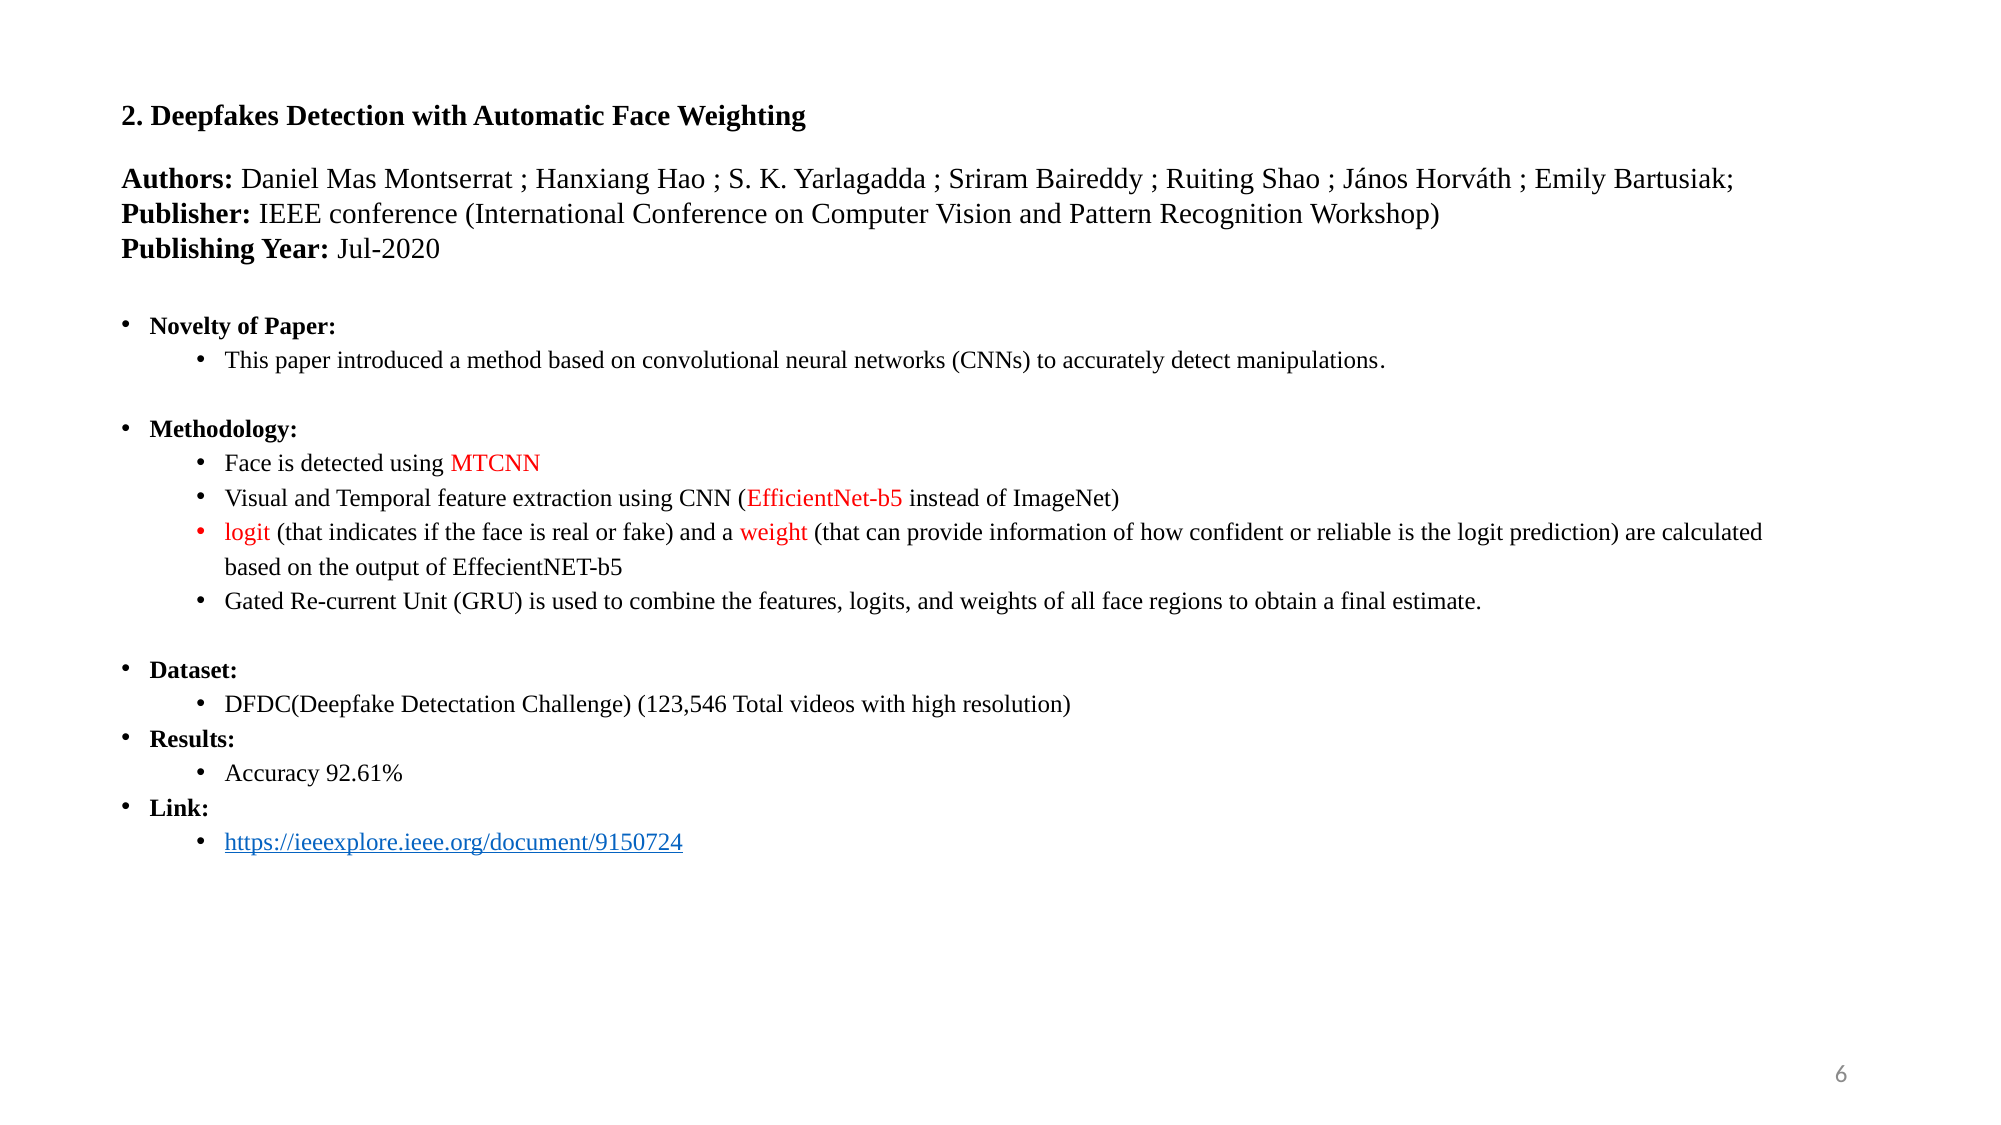

2. Deepfakes Detection with Automatic Face Weighting

Authors: Daniel Mas Montserrat ; Hanxiang Hao ; S. K. Yarlagadda ; Sriram Baireddy ; Ruiting Shao ; János Horváth ; Emily Bartusiak;
Publisher: IEEE conference (International Conference on Computer Vision and Pattern Recognition Workshop)
Publishing Year: Jul-2020

Novelty of Paper:
This paper introduced a method based on convolutional neural networks (CNNs) to accurately detect manipulations.

Methodology:
Face is detected using MTCNN
Visual and Temporal feature extraction using CNN (EfficientNet-b5 instead of ImageNet)
logit (that indicates if the face is real or fake) and a weight (that can provide information of how confident or reliable is the logit prediction) are calculated based on the output of EffecientNET-b5
Gated Re-current Unit (GRU) is used to combine the features, logits, and weights of all face regions to obtain a final estimate.

Dataset:
DFDC(Deepfake Detectation Challenge) (123,546 Total videos with high resolution)
Results:
Accuracy 92.61%
Link:
https://ieeexplore.ieee.org/document/9150724

6